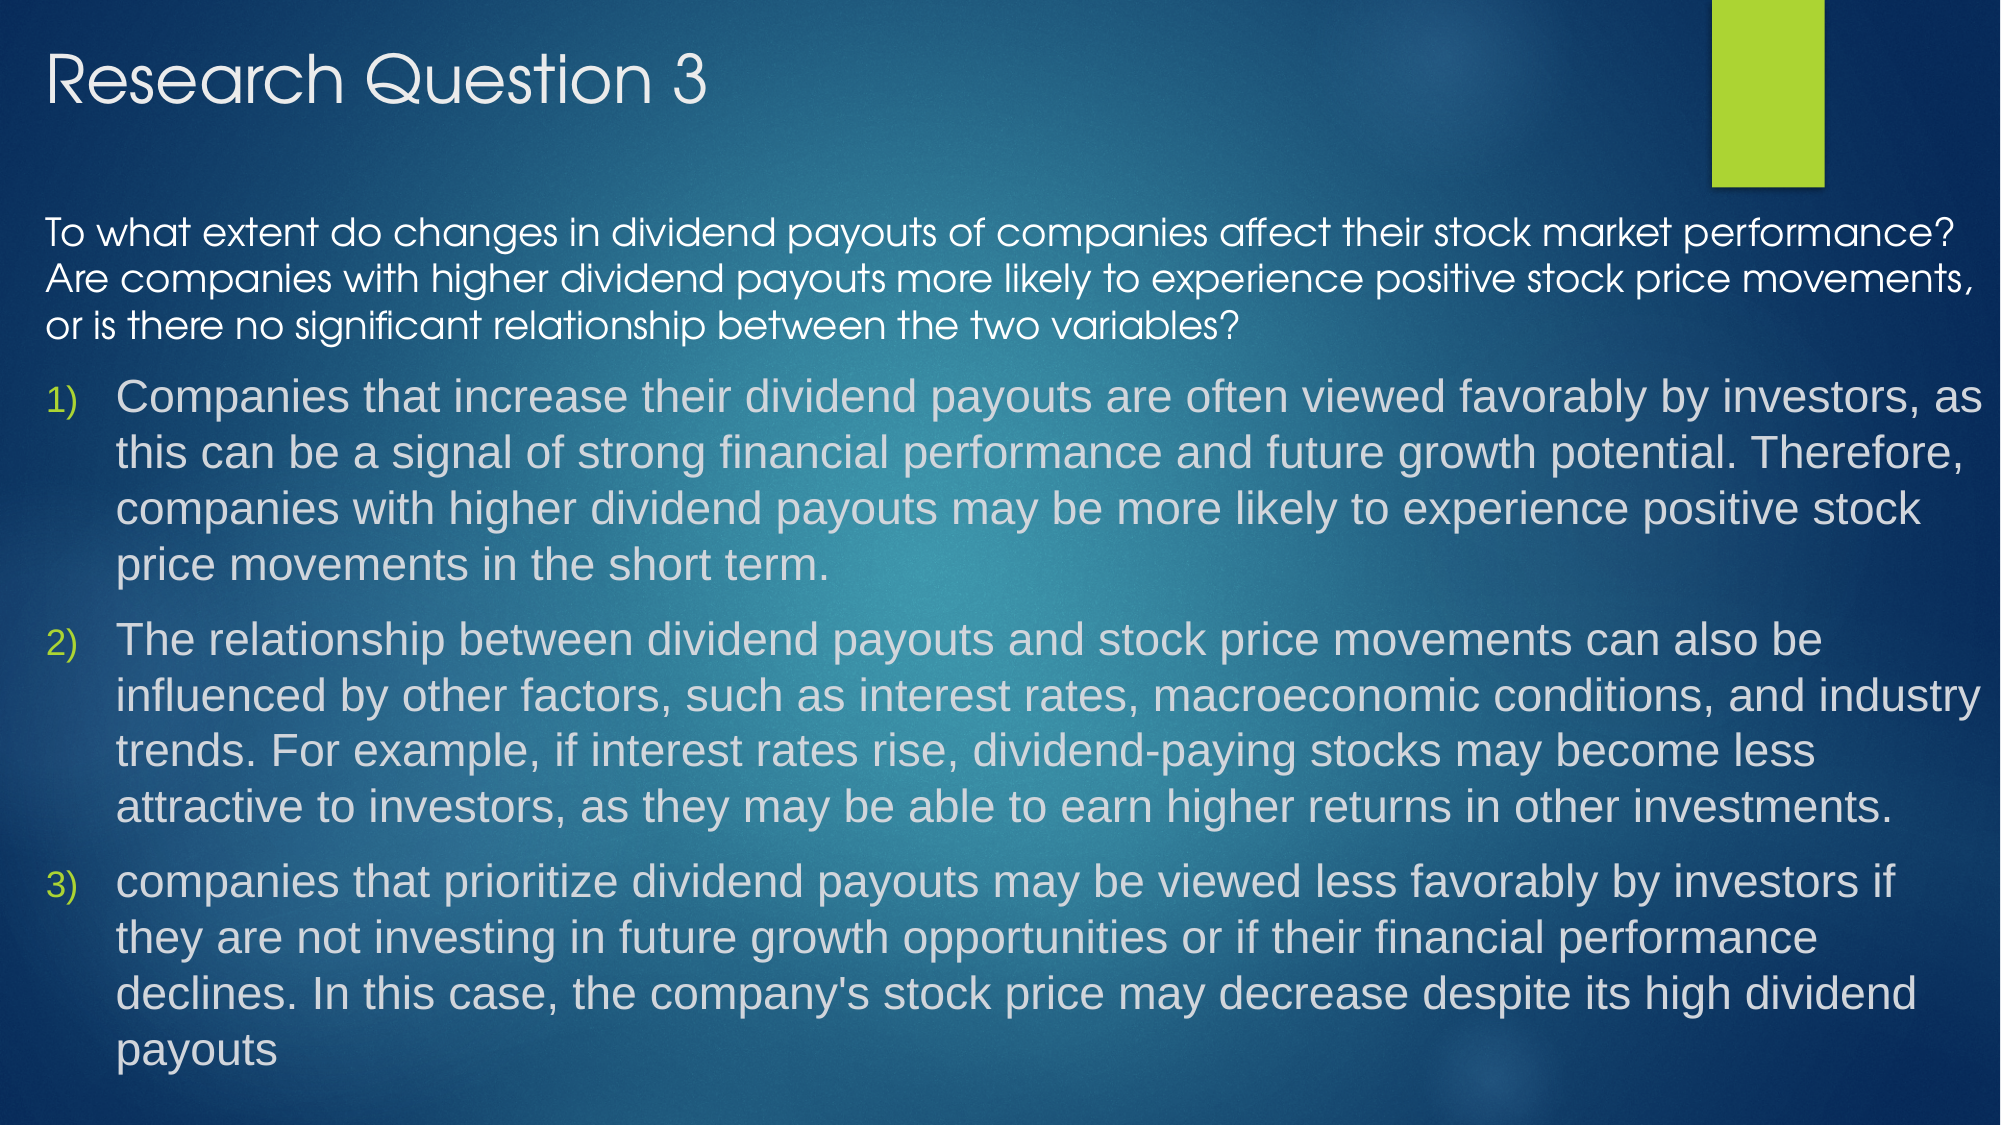

# Research Question 3
To what extent do changes in dividend payouts of companies affect their stock market performance? Are companies with higher dividend payouts more likely to experience positive stock price movements, or is there no significant relationship between the two variables?
Companies that increase their dividend payouts are often viewed favorably by investors, as this can be a signal of strong financial performance and future growth potential. Therefore, companies with higher dividend payouts may be more likely to experience positive stock price movements in the short term.
The relationship between dividend payouts and stock price movements can also be influenced by other factors, such as interest rates, macroeconomic conditions, and industry trends. For example, if interest rates rise, dividend-paying stocks may become less attractive to investors, as they may be able to earn higher returns in other investments.
companies that prioritize dividend payouts may be viewed less favorably by investors if they are not investing in future growth opportunities or if their financial performance declines. In this case, the company's stock price may decrease despite its high dividend payouts